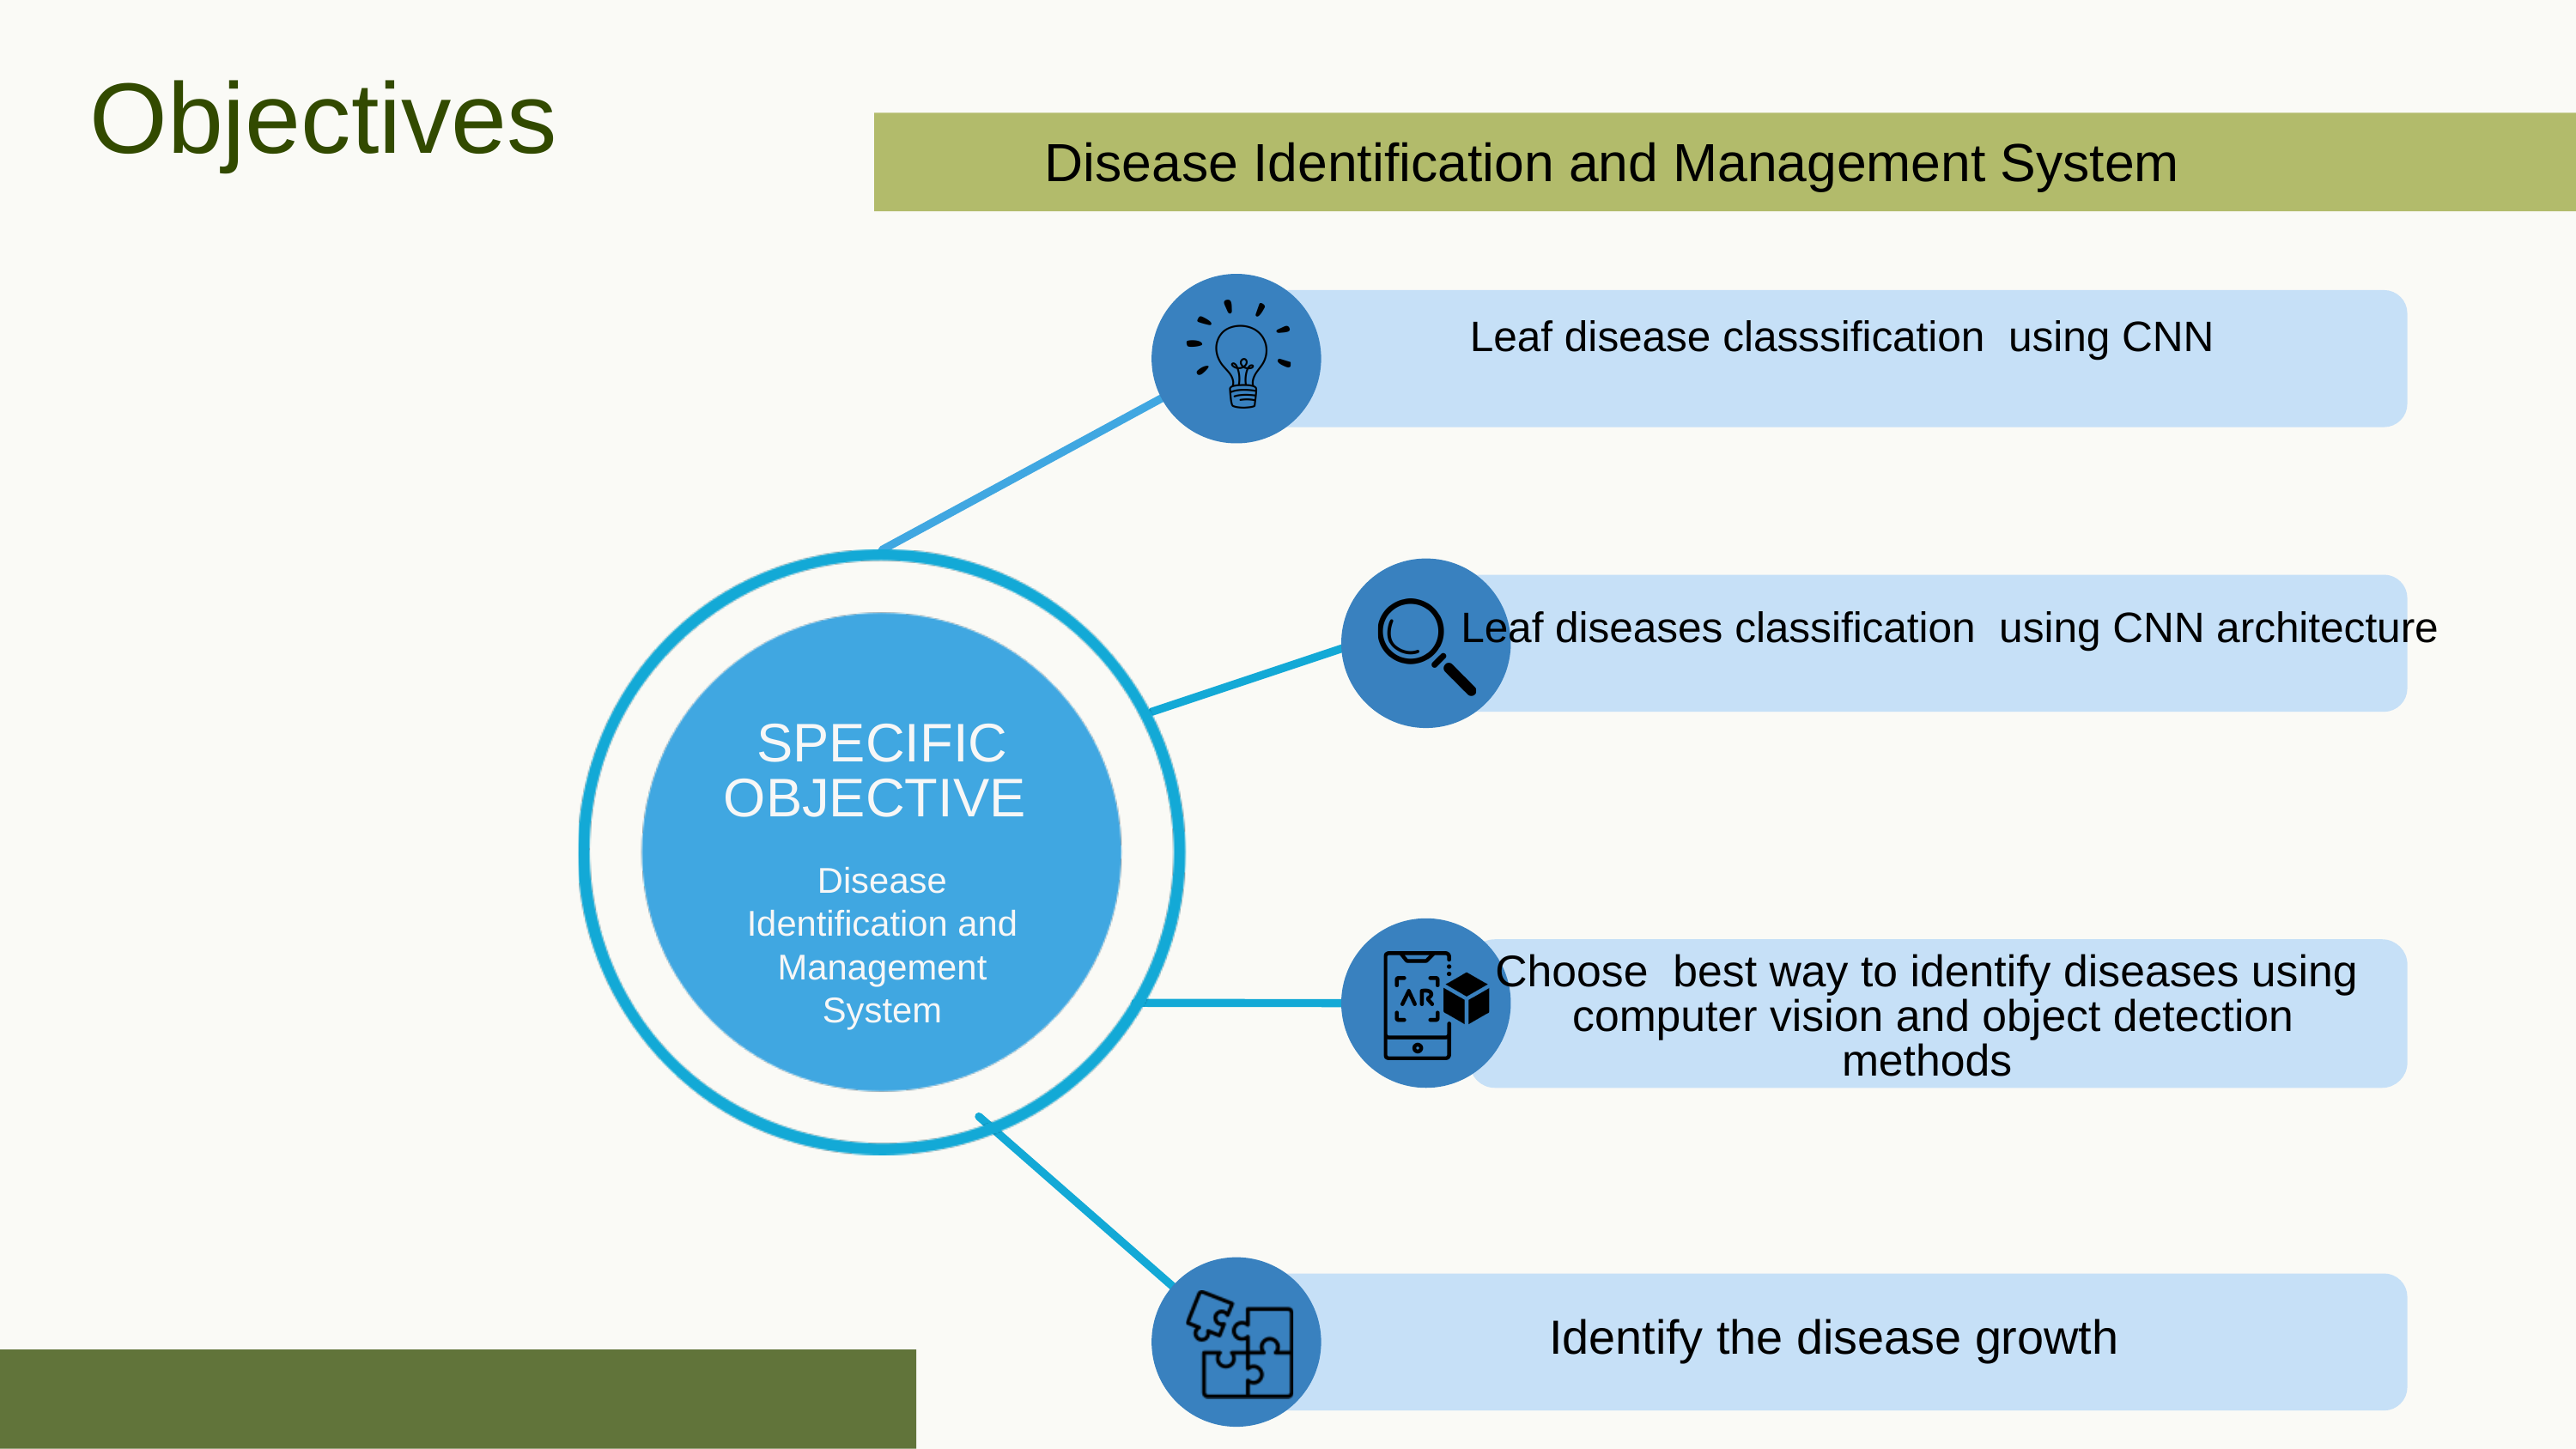

Objectives

Disease Identification and Management System

Leaf disease classsification  using CNN

Leaf diseases classification  using CNN architecture

SPECIFIC
OBJECTIVE
Disease Identification and Management System

Choose  best way to identify diseases using  computer vision and object detection methods

Identify the disease growth